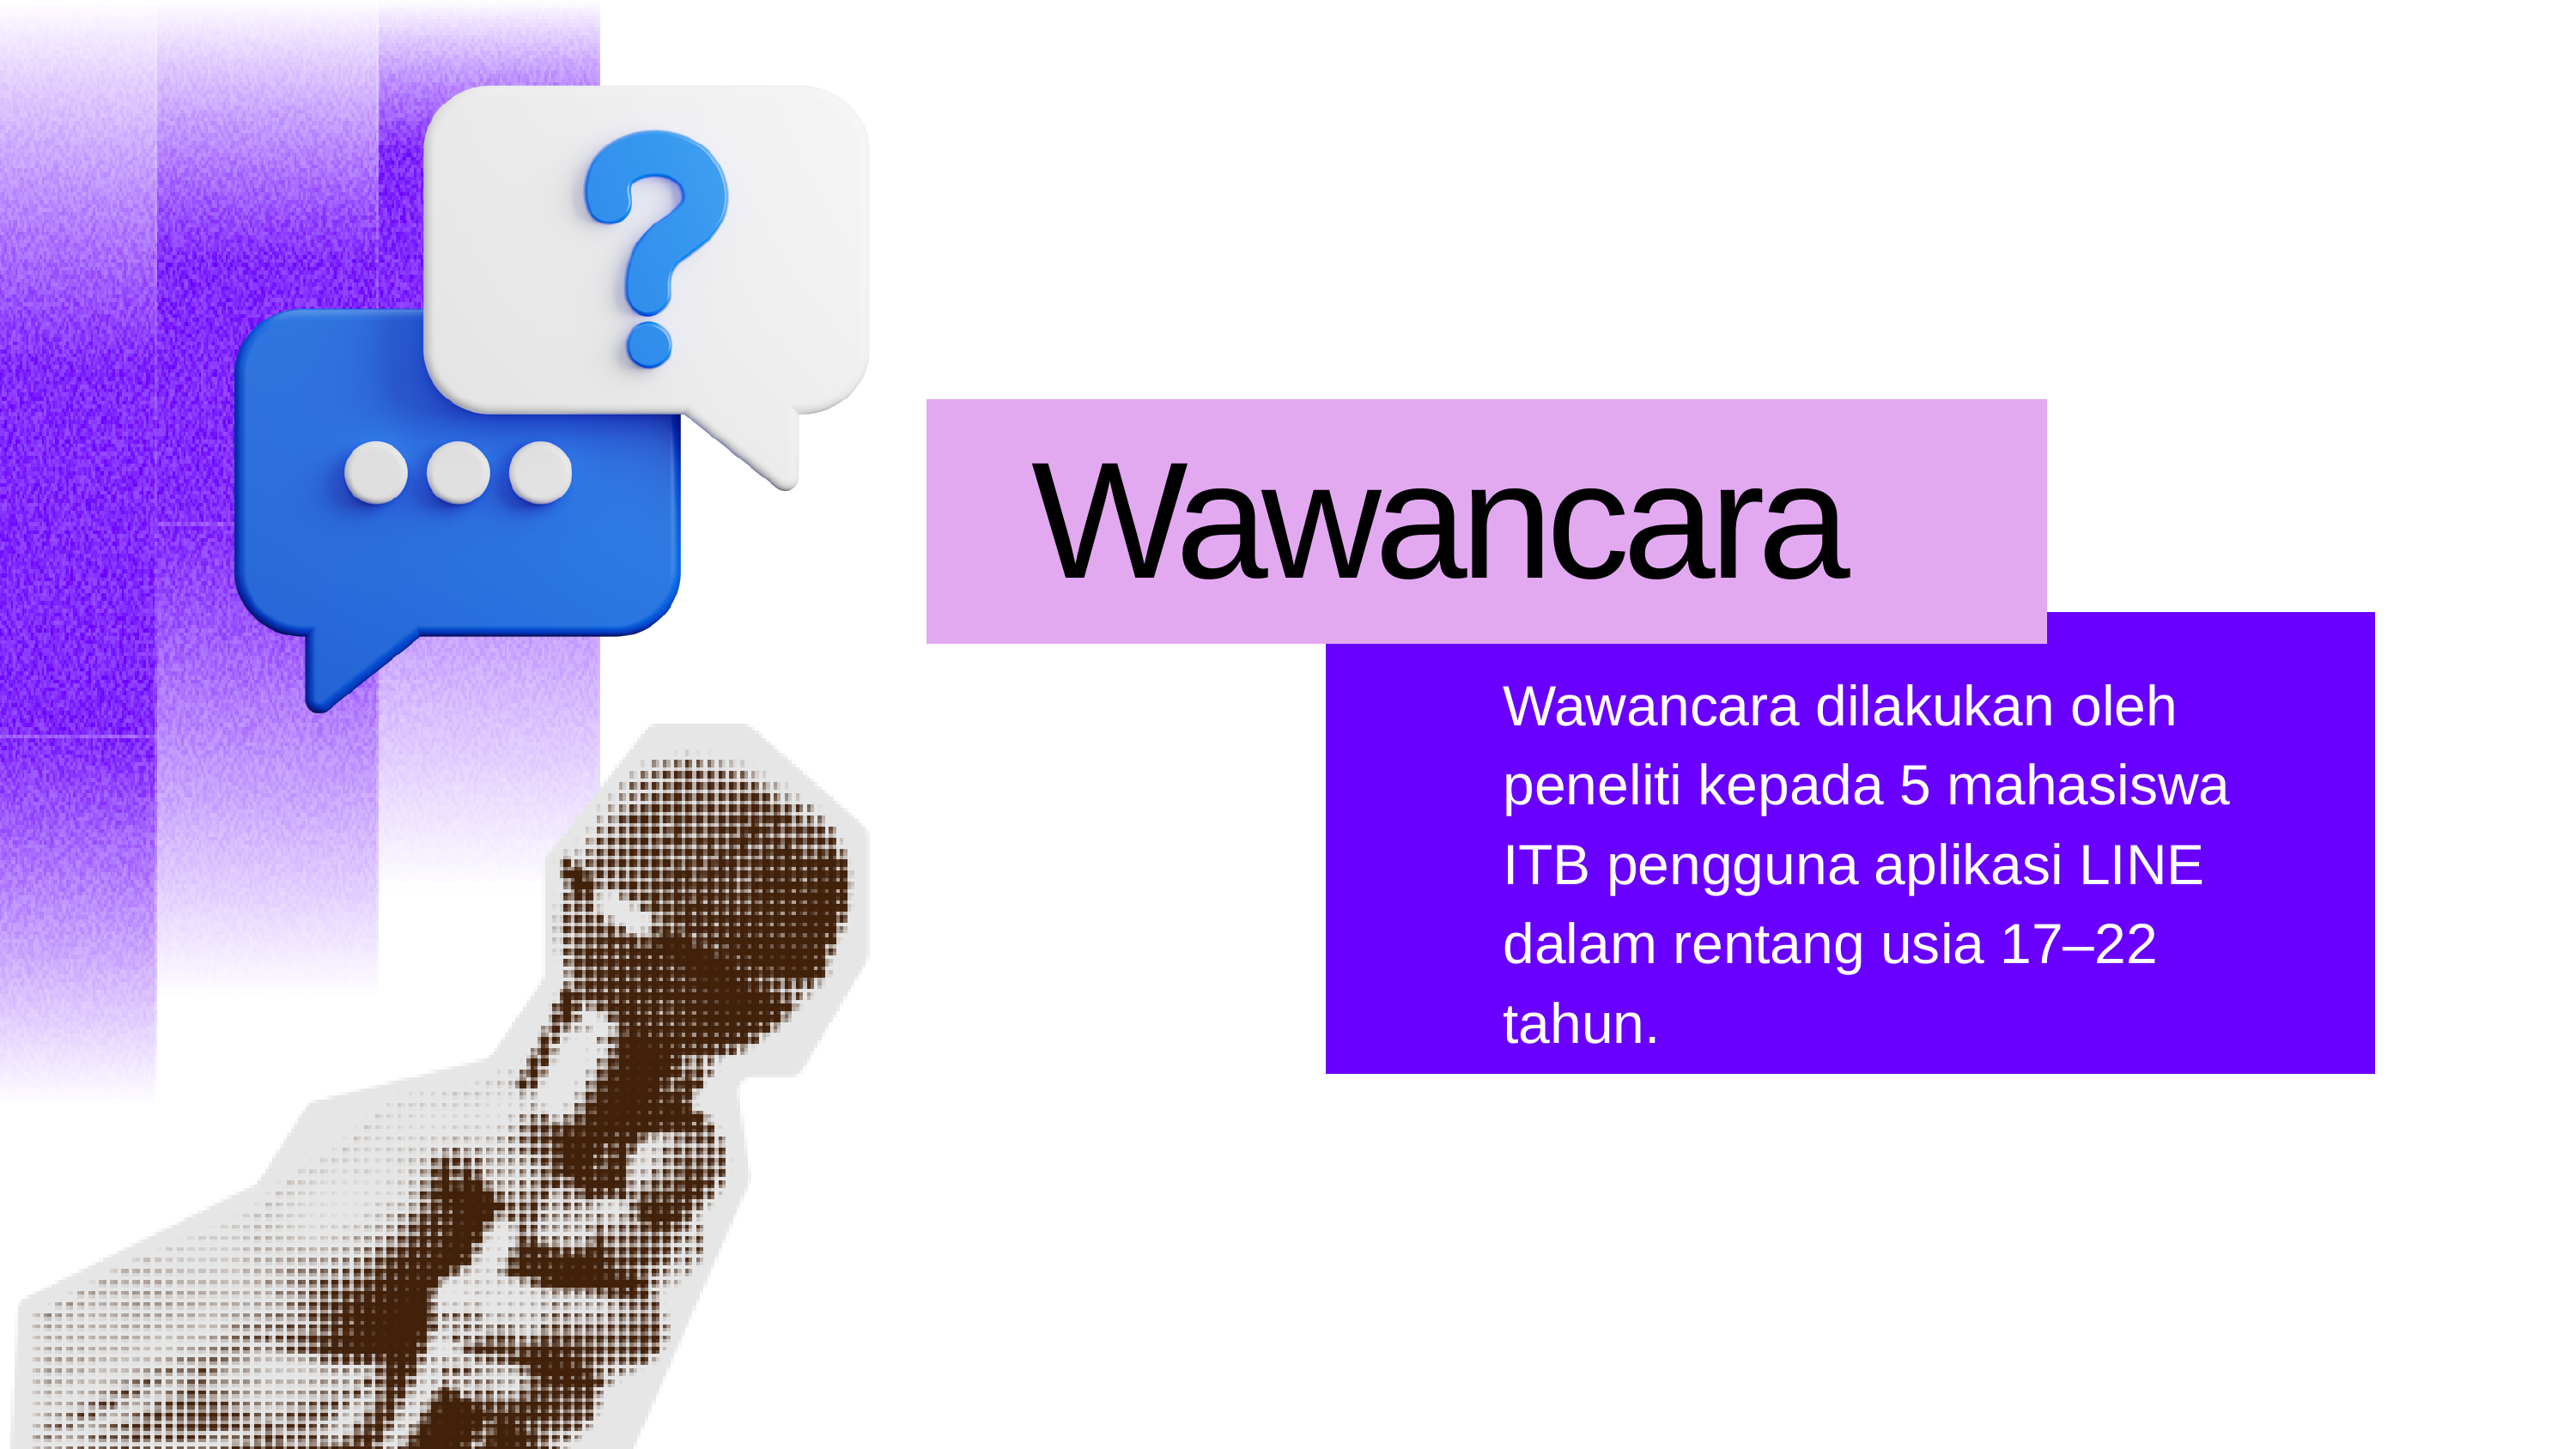

Wawancara

Wawancara dilakukan oleh peneliti kepada 5 mahasiswa ITB pengguna aplikasi LINE dalam rentang usia 17–22 tahun.